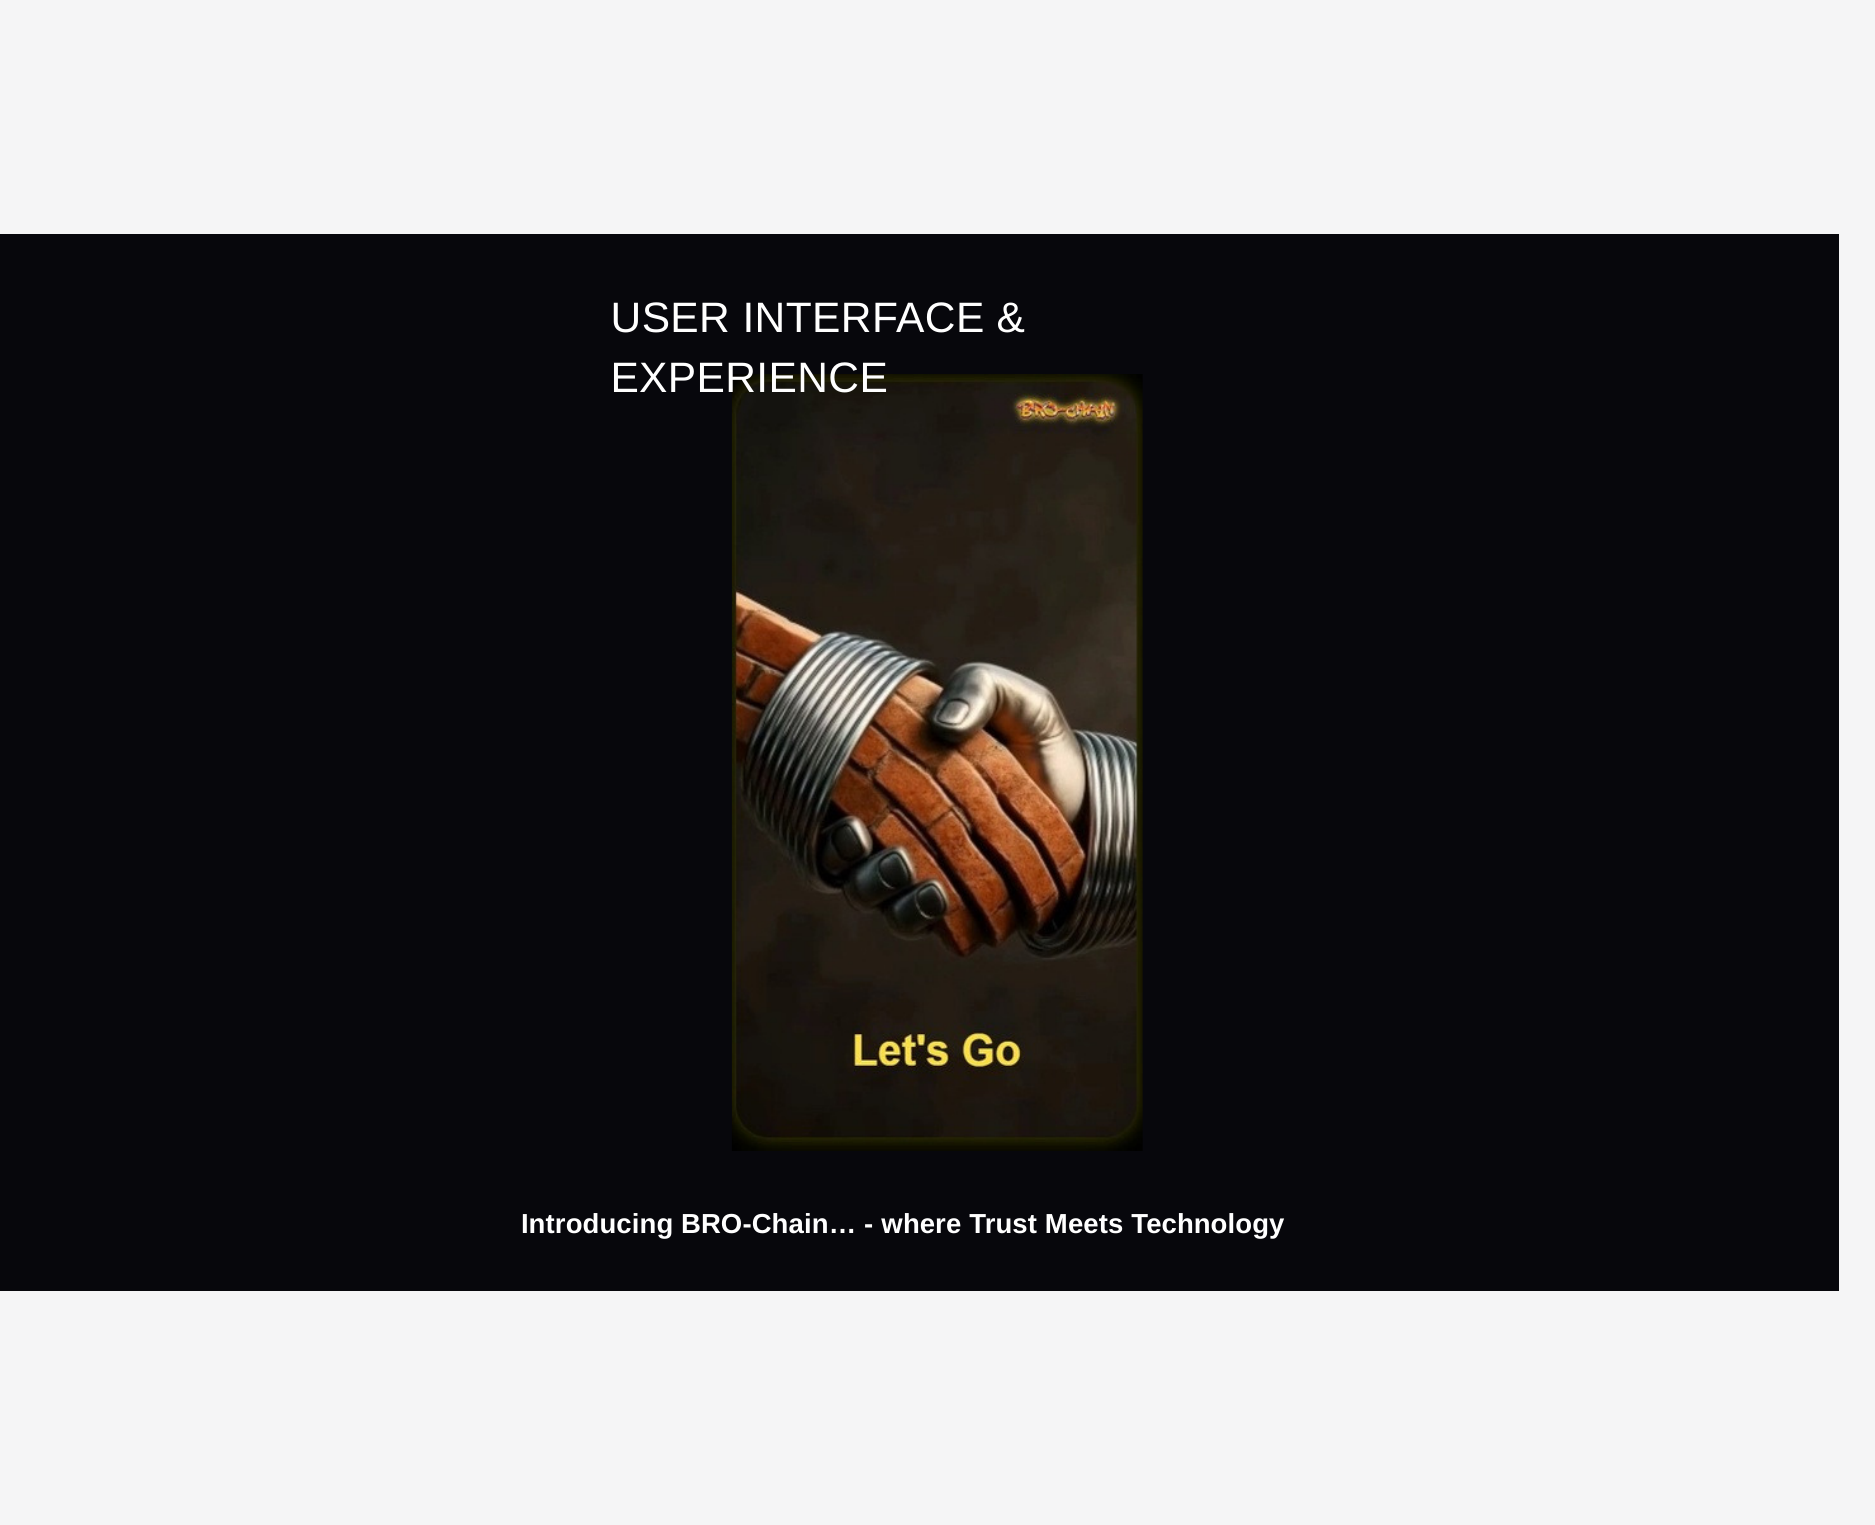

USER INTERFACE & EXPERIENCE

Introducing BRO-Chain… - where Trust Meets Technology